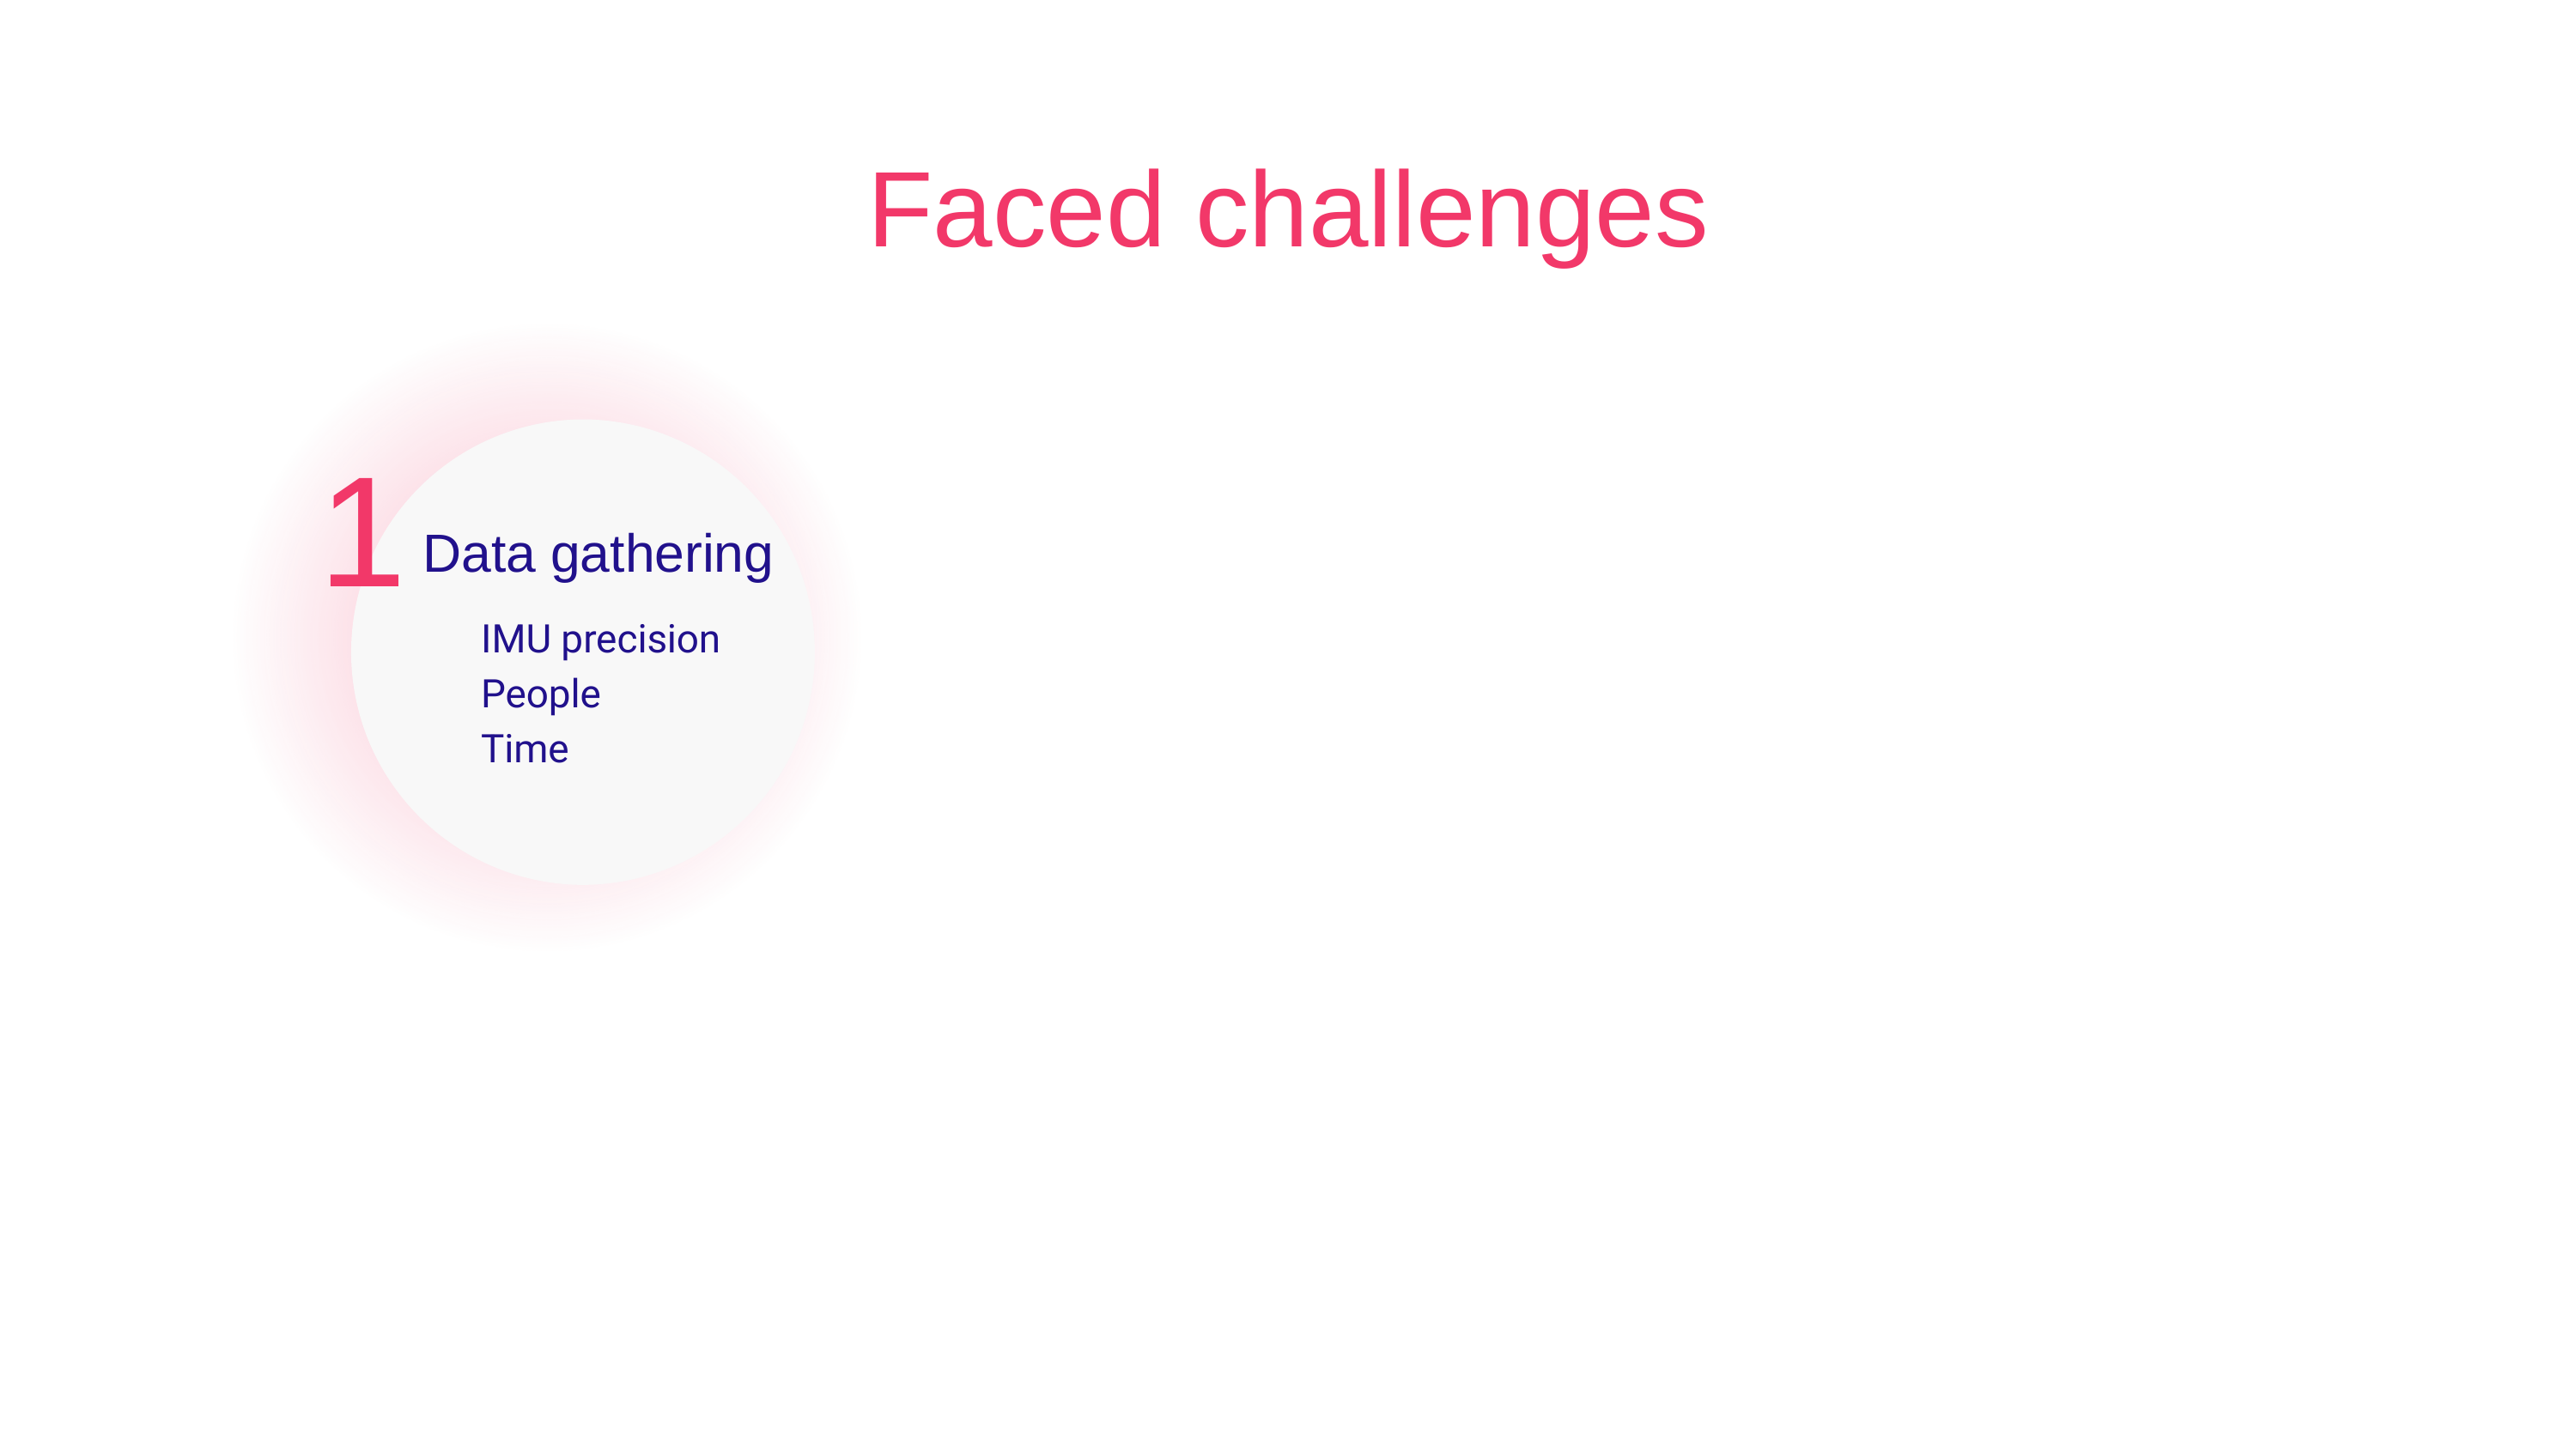

Faced challenges

1

Data gathering
IMU precision
People
Time